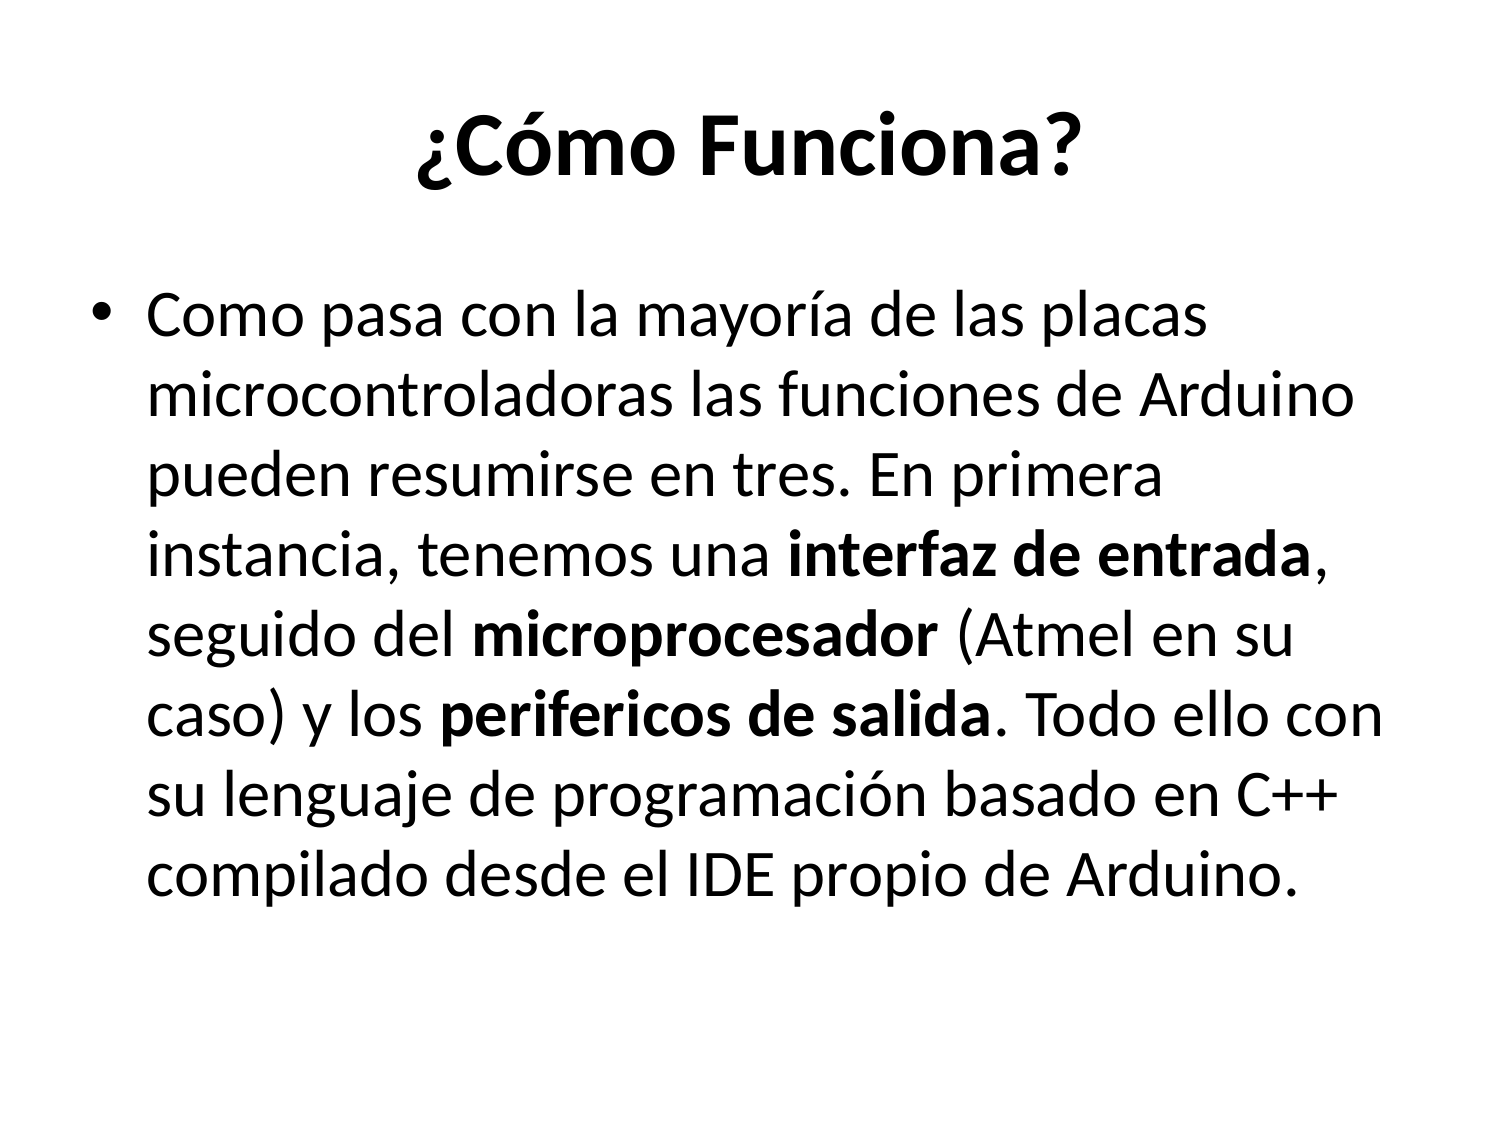

# ¿Cómo Funciona?
Como pasa con la mayoría de las placas microcontroladoras las funciones de Arduino pueden resumirse en tres. En primera instancia, tenemos una interfaz de entrada, seguido del microprocesador (Atmel en su caso) y los perifericos de salida. Todo ello con su lenguaje de programación basado en C++ compilado desde el IDE propio de Arduino.